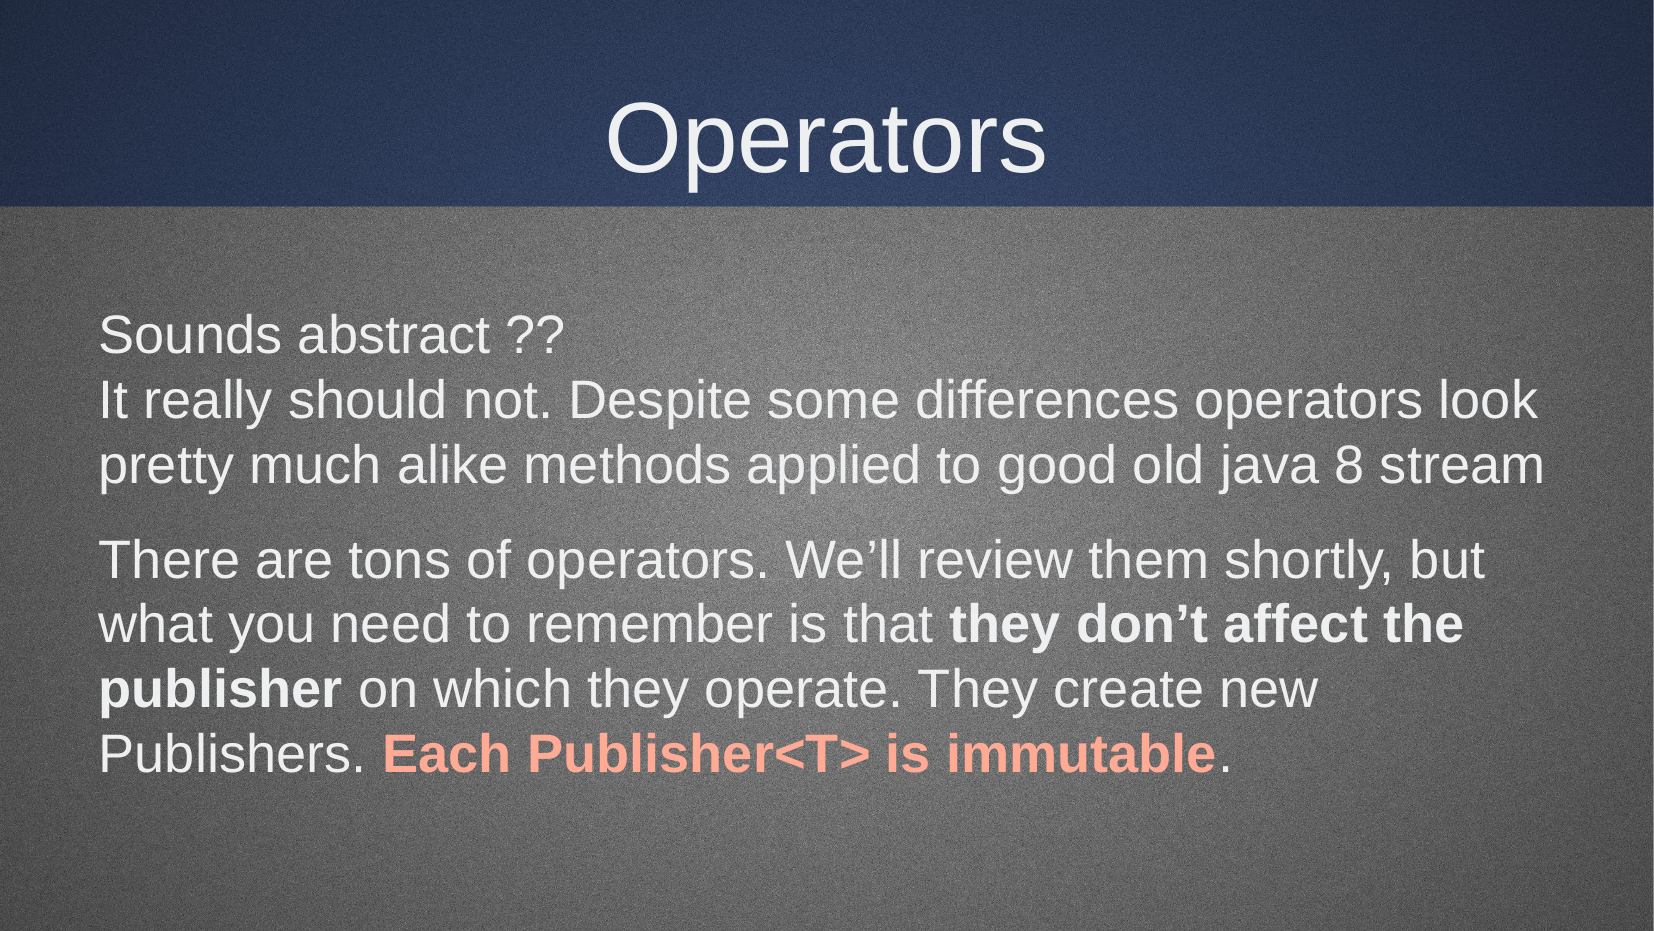

Operators

Sounds abstract ??
It really should not. Despite some differences operators look pretty much alike methods applied to good old java 8 stream
There are tons of operators. We’ll review them shortly, but what you need to remember is that they don’t affect the publisher on which they operate. They create new Publishers. Each Publisher<T> is immutable.